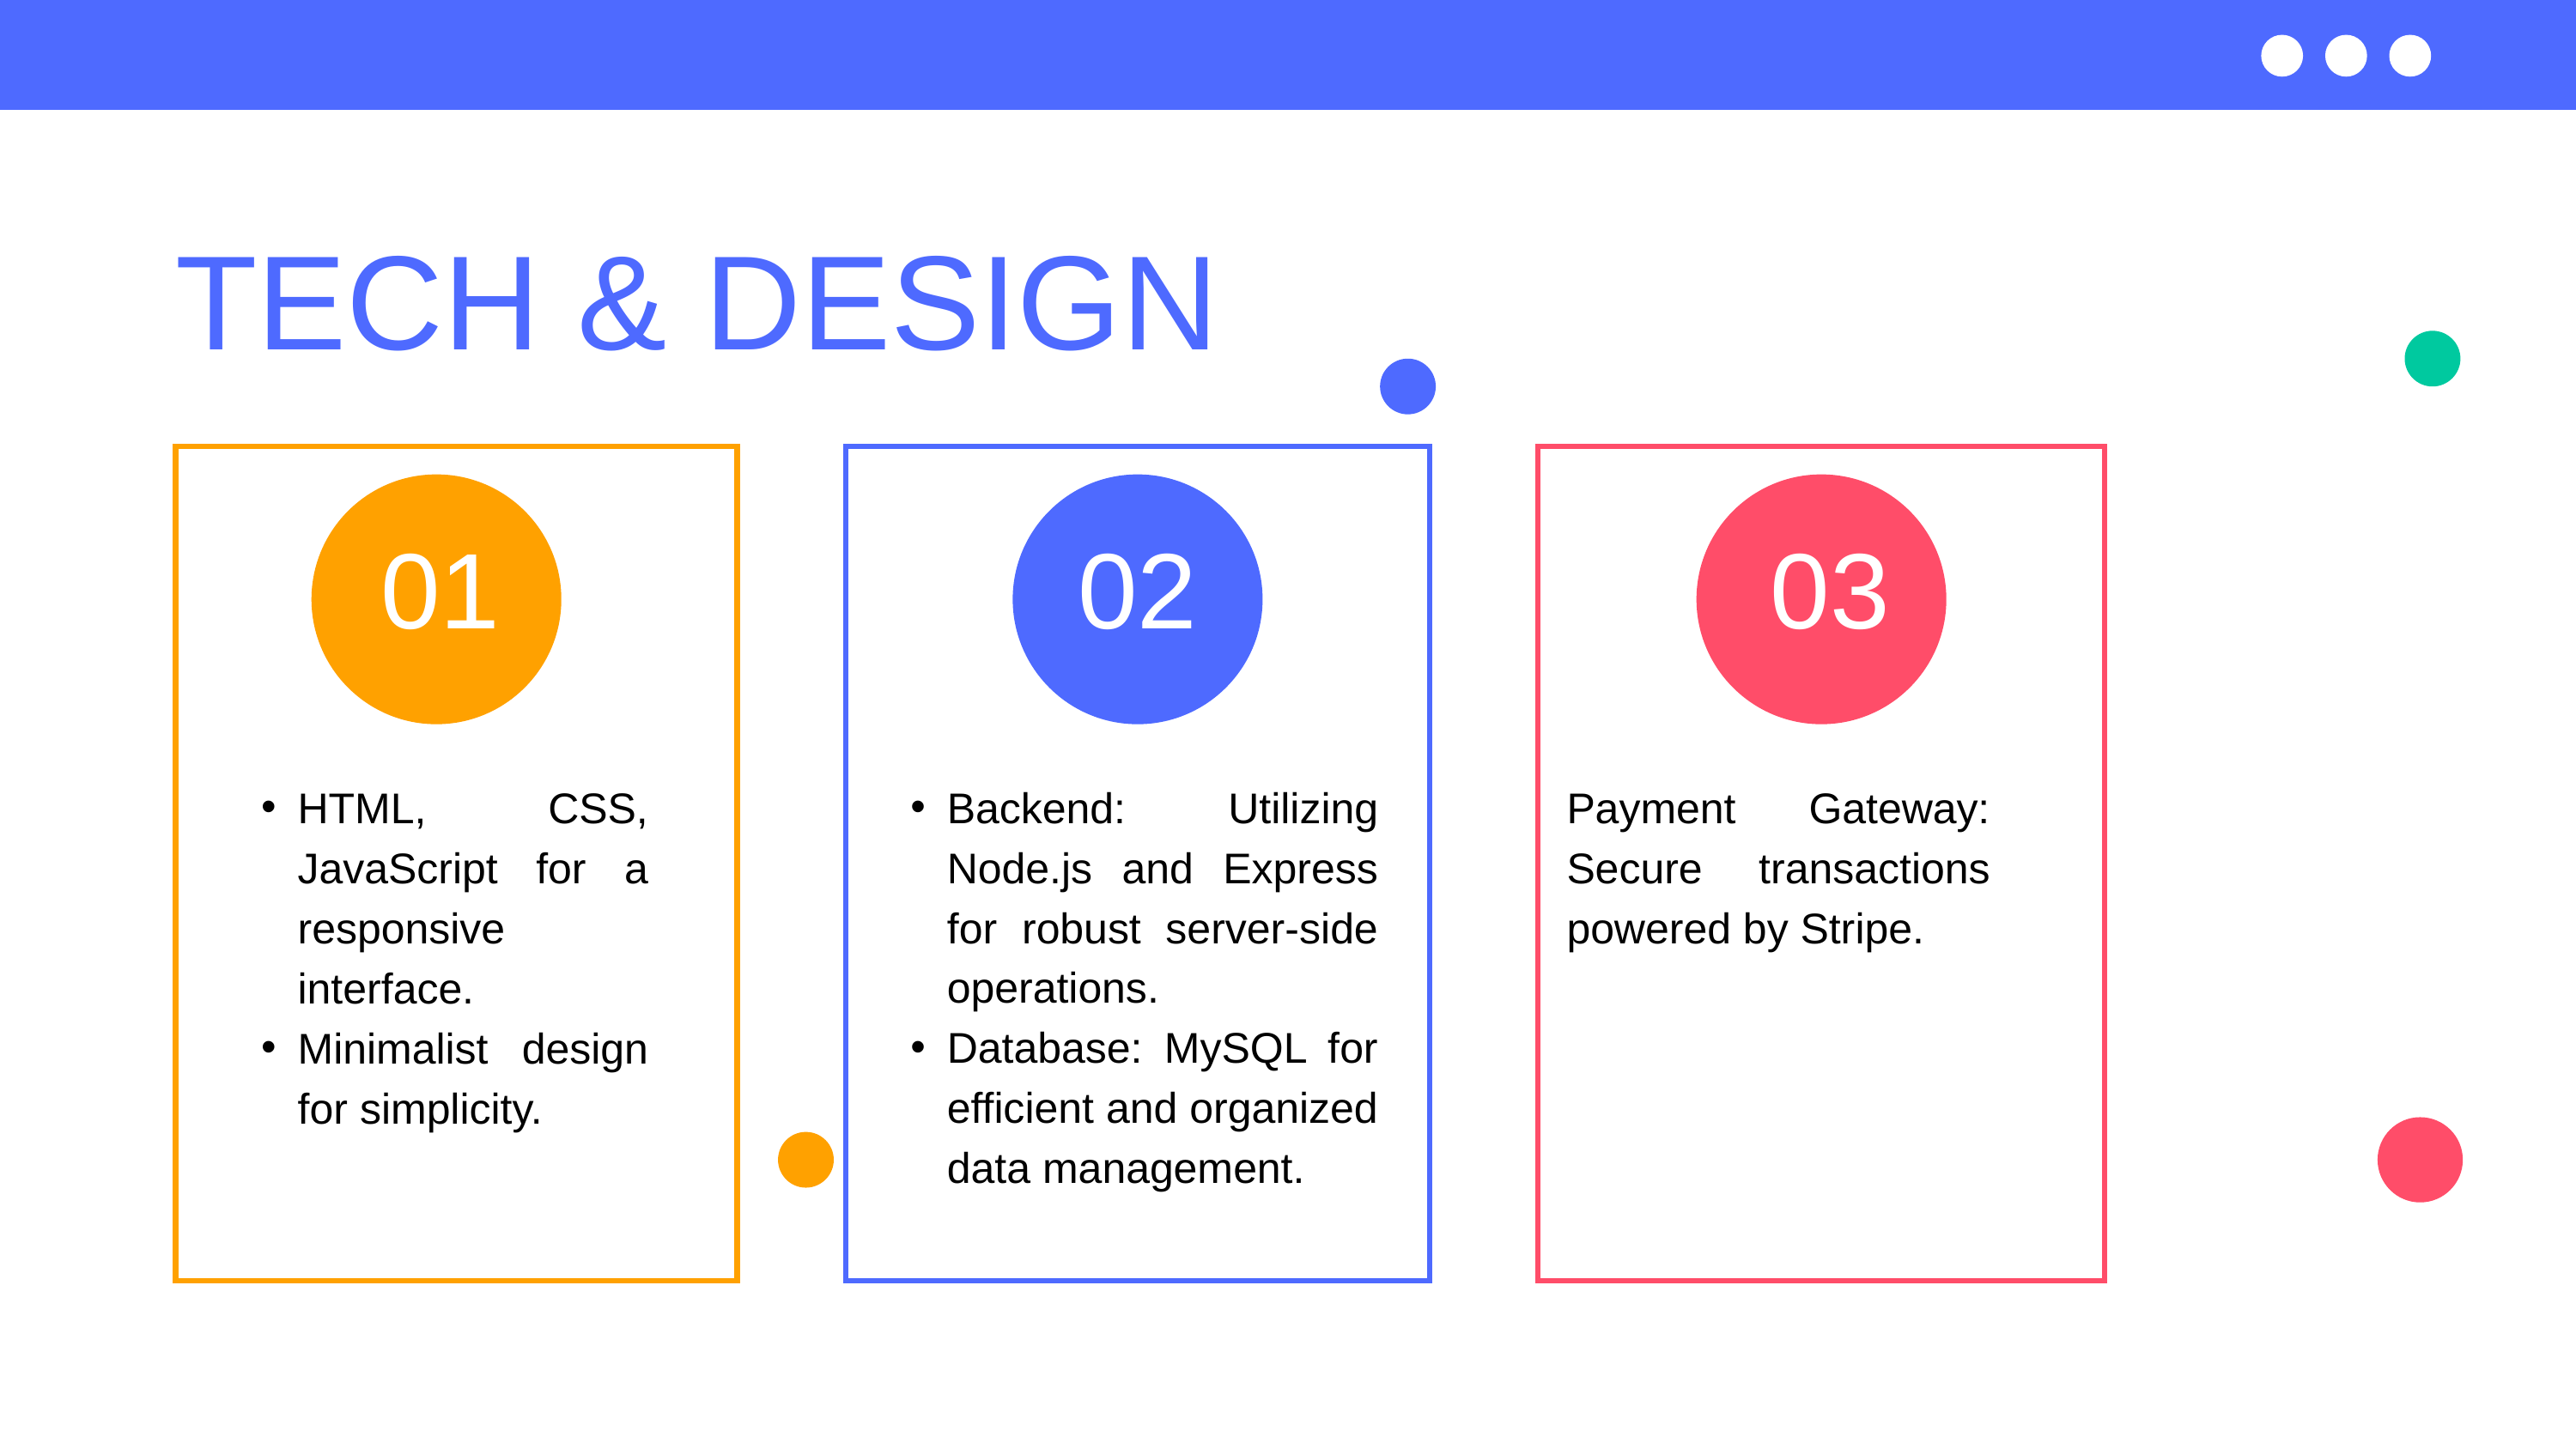

TECH & DESIGN

01
02
03
HTML, CSS, JavaScript for a responsive interface.
Minimalist design for simplicity.

Backend: Utilizing Node.js and Express for robust server-side operations.
Database: MySQL for efficient and organized data management.

Payment Gateway: Secure transactions powered by Stripe.